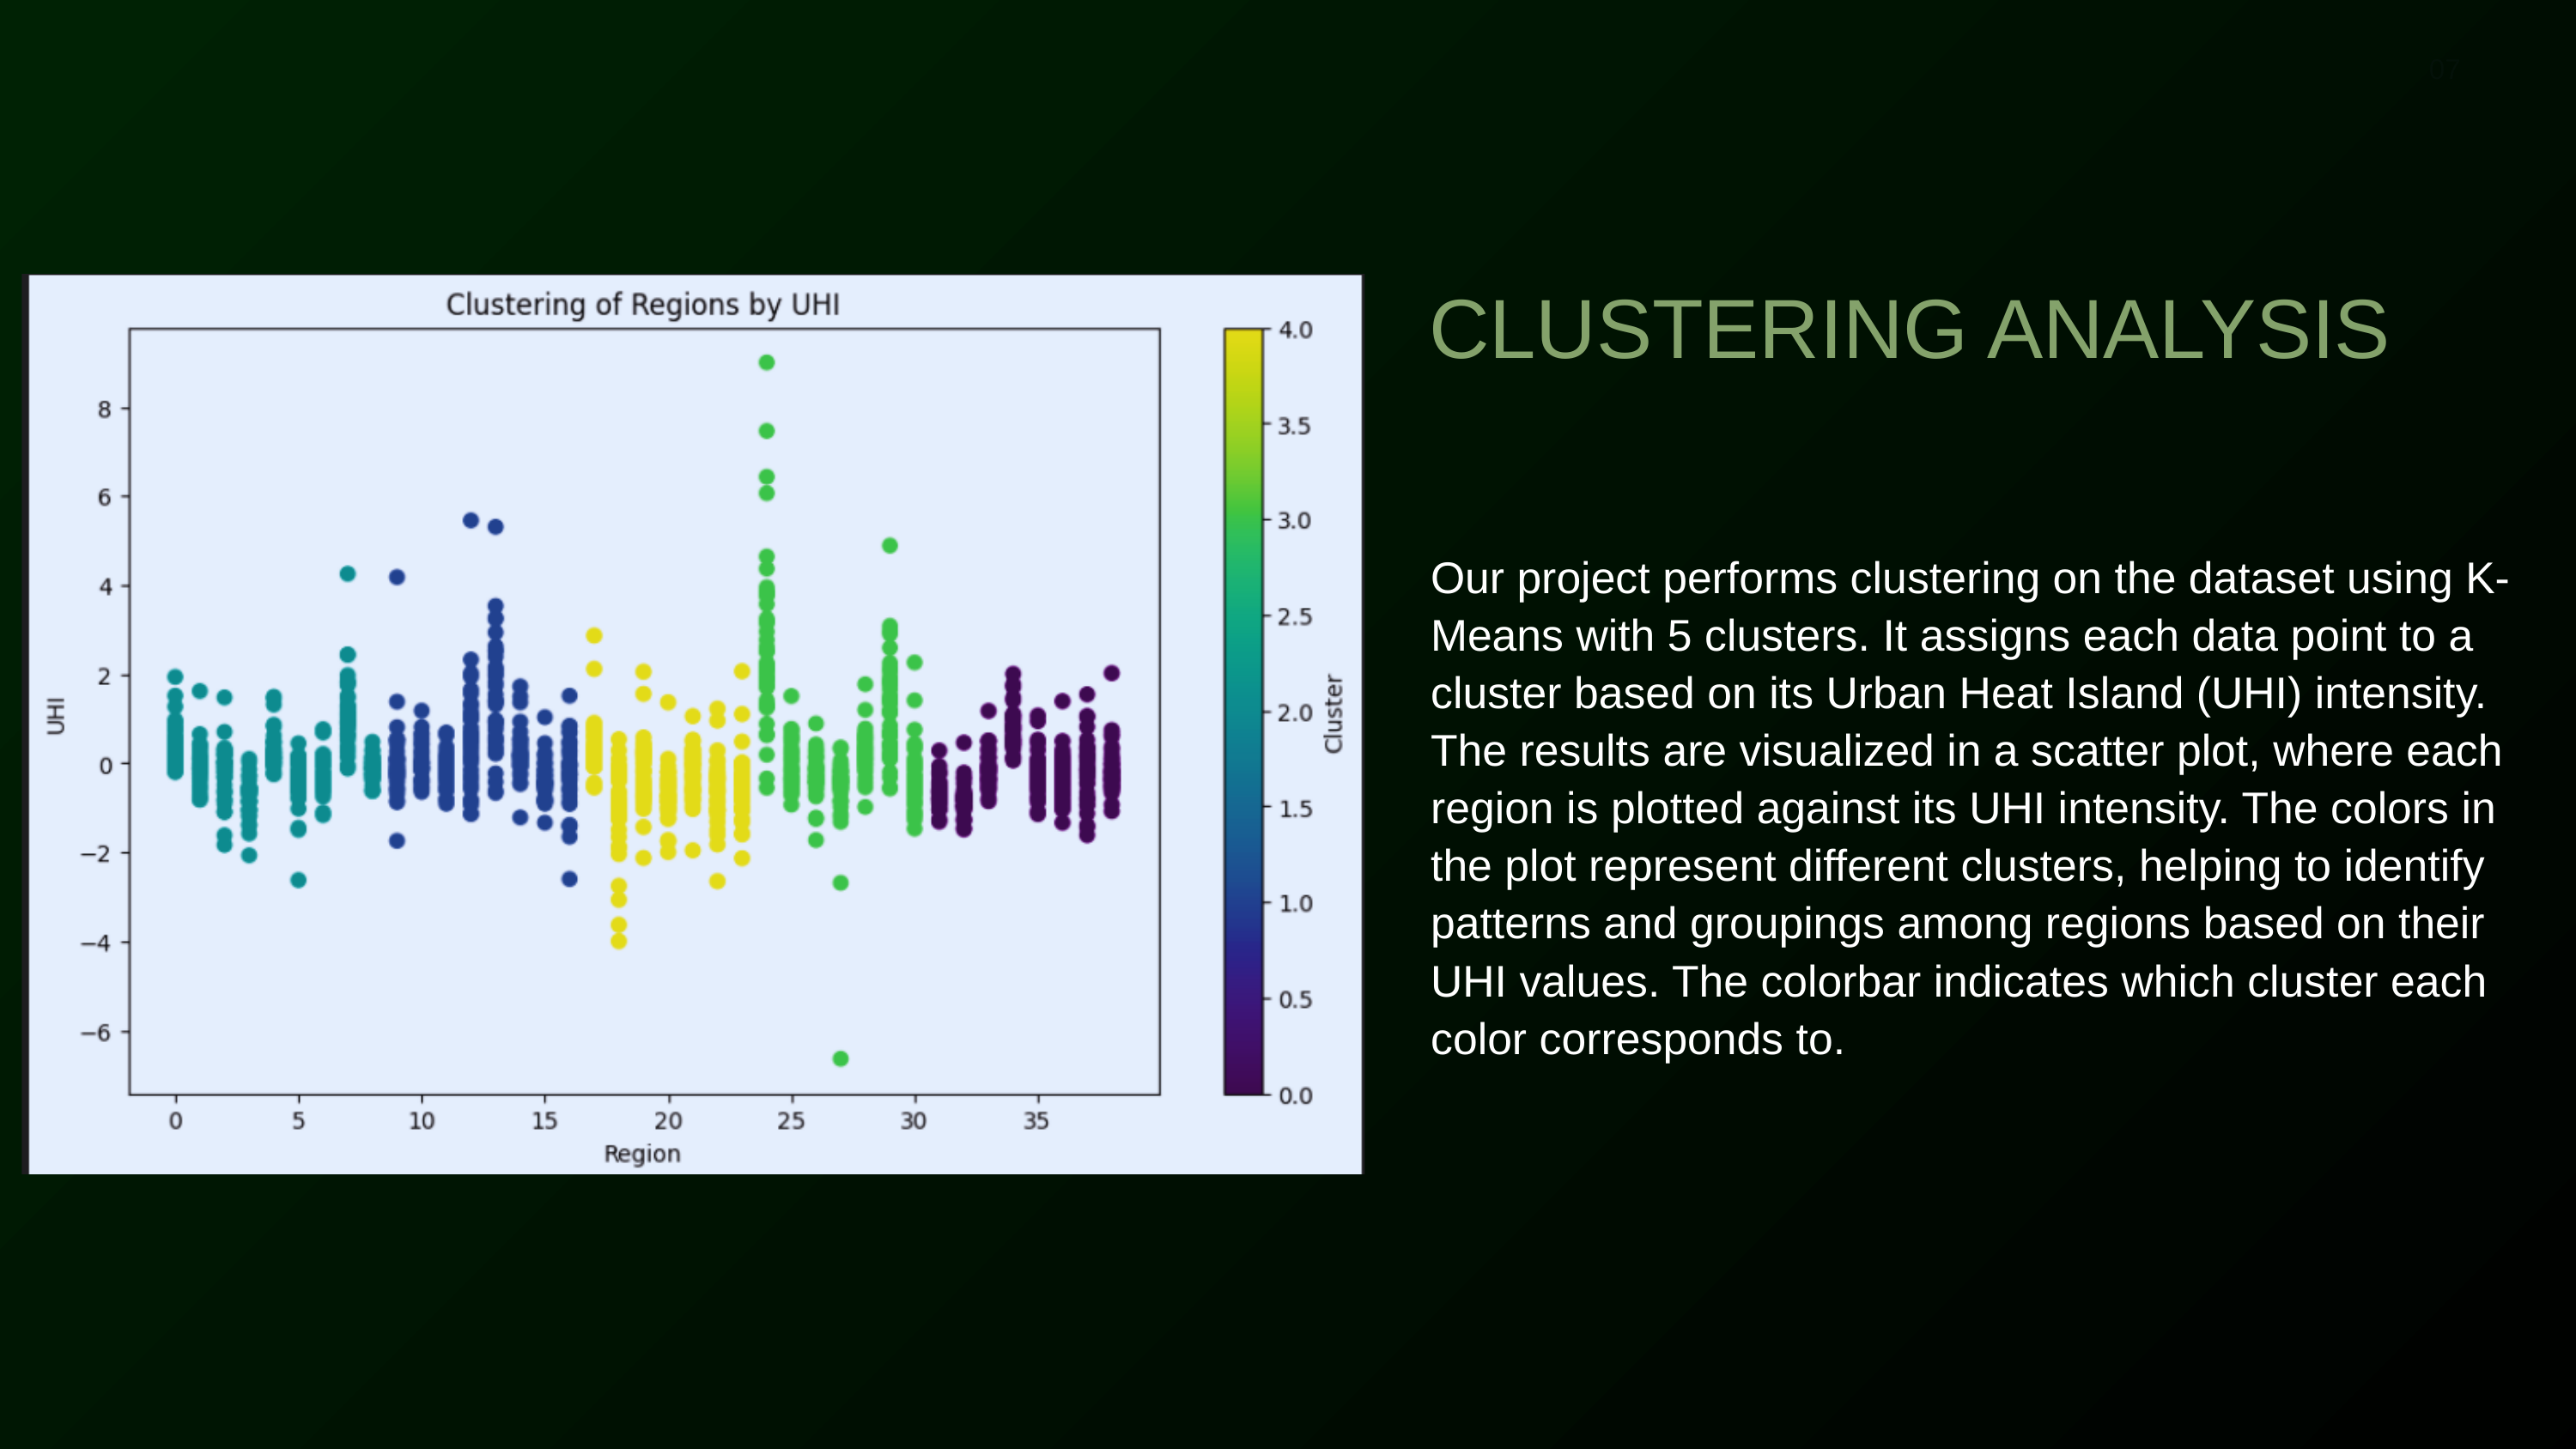

07
CLUSTERING ANALYSIS

Our project performs clustering on the dataset using K-Means with 5 clusters. It assigns each data point to a cluster based on its Urban Heat Island (UHI) intensity. The results are visualized in a scatter plot, where each region is plotted against its UHI intensity. The colors in the plot represent different clusters, helping to identify patterns and groupings among regions based on their UHI values. The colorbar indicates which cluster each color corresponds to.